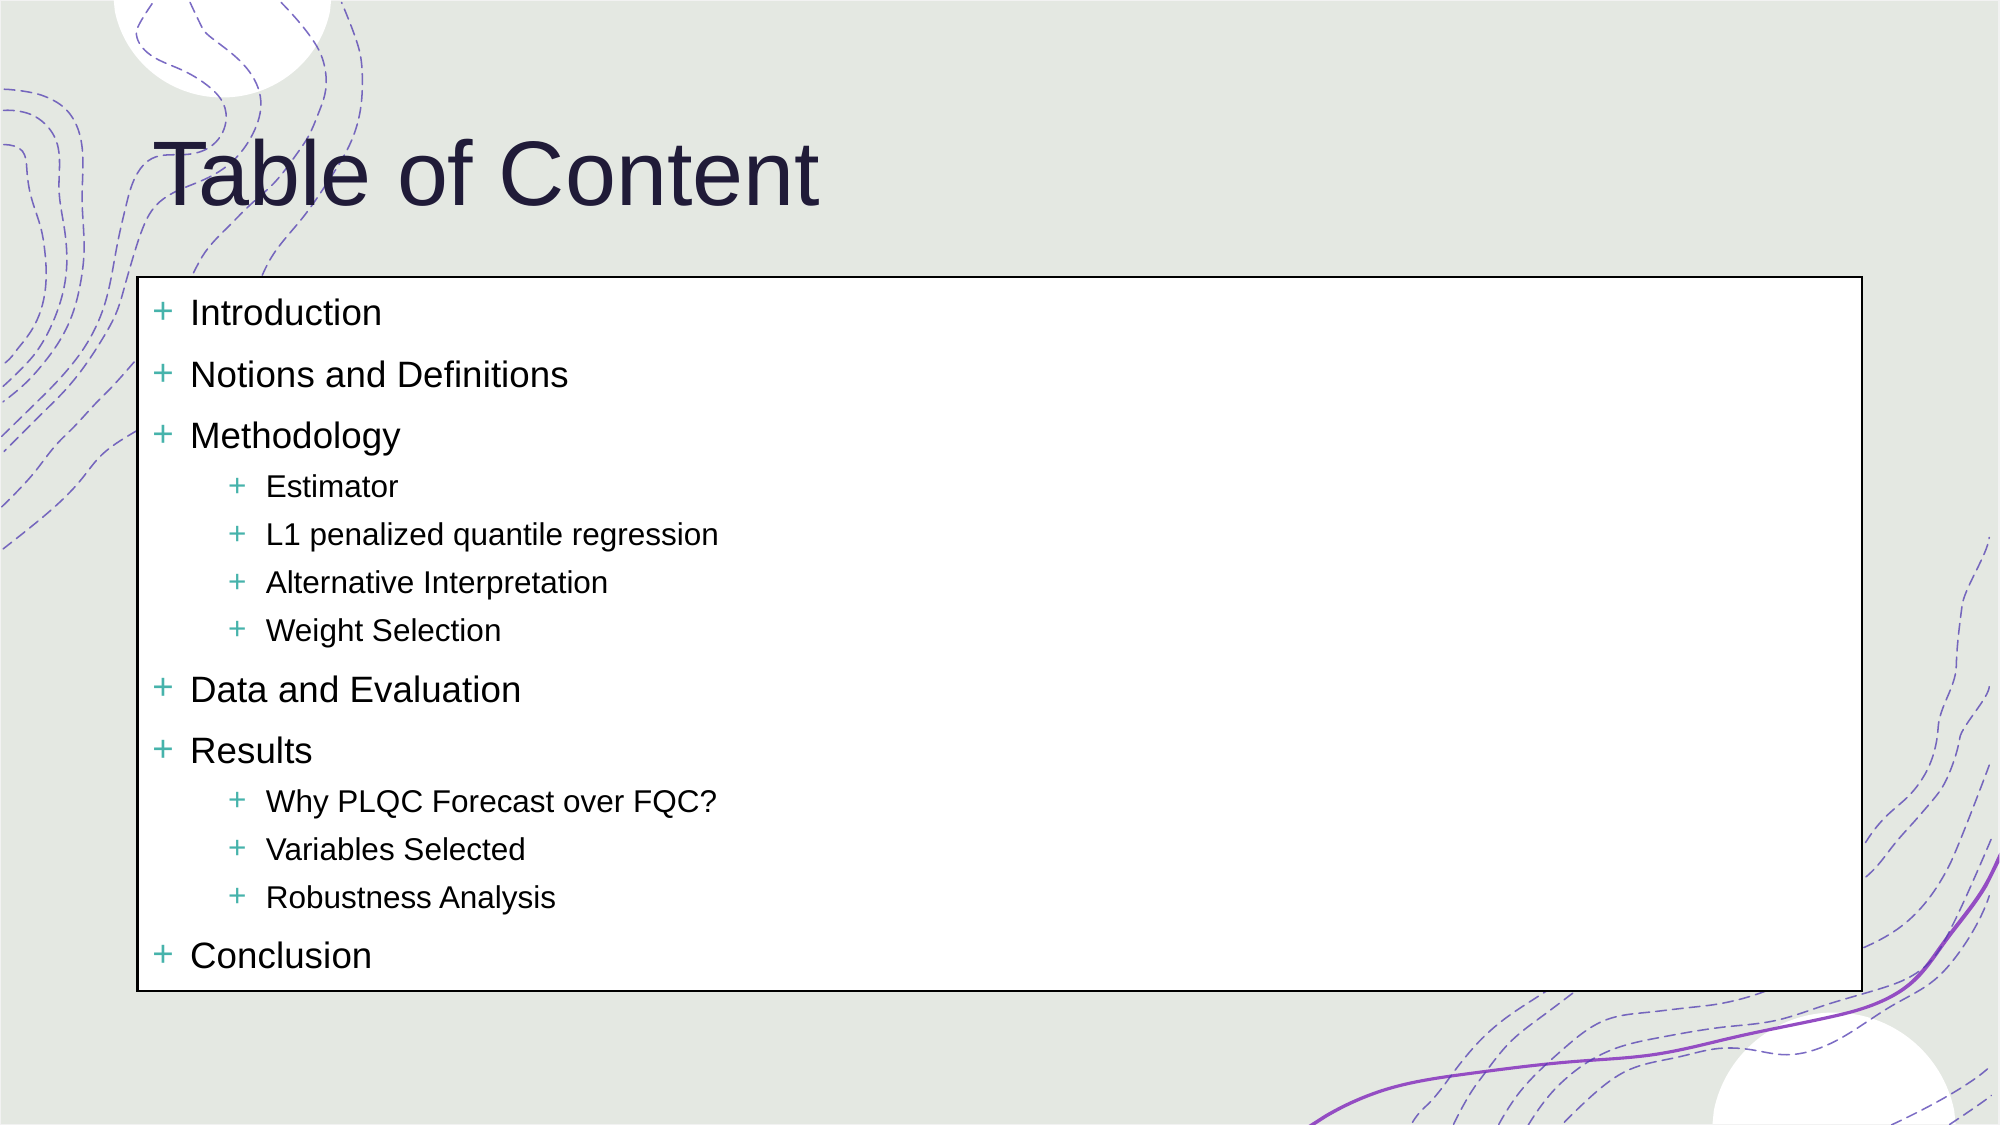

# Table of Content
Introduction
Notions and Definitions
Methodology
Estimator
L1 penalized quantile regression
Alternative Interpretation
Weight Selection
Data and Evaluation
Results
Why PLQC Forecast over FQC?
Variables Selected
Robustness Analysis
Conclusion